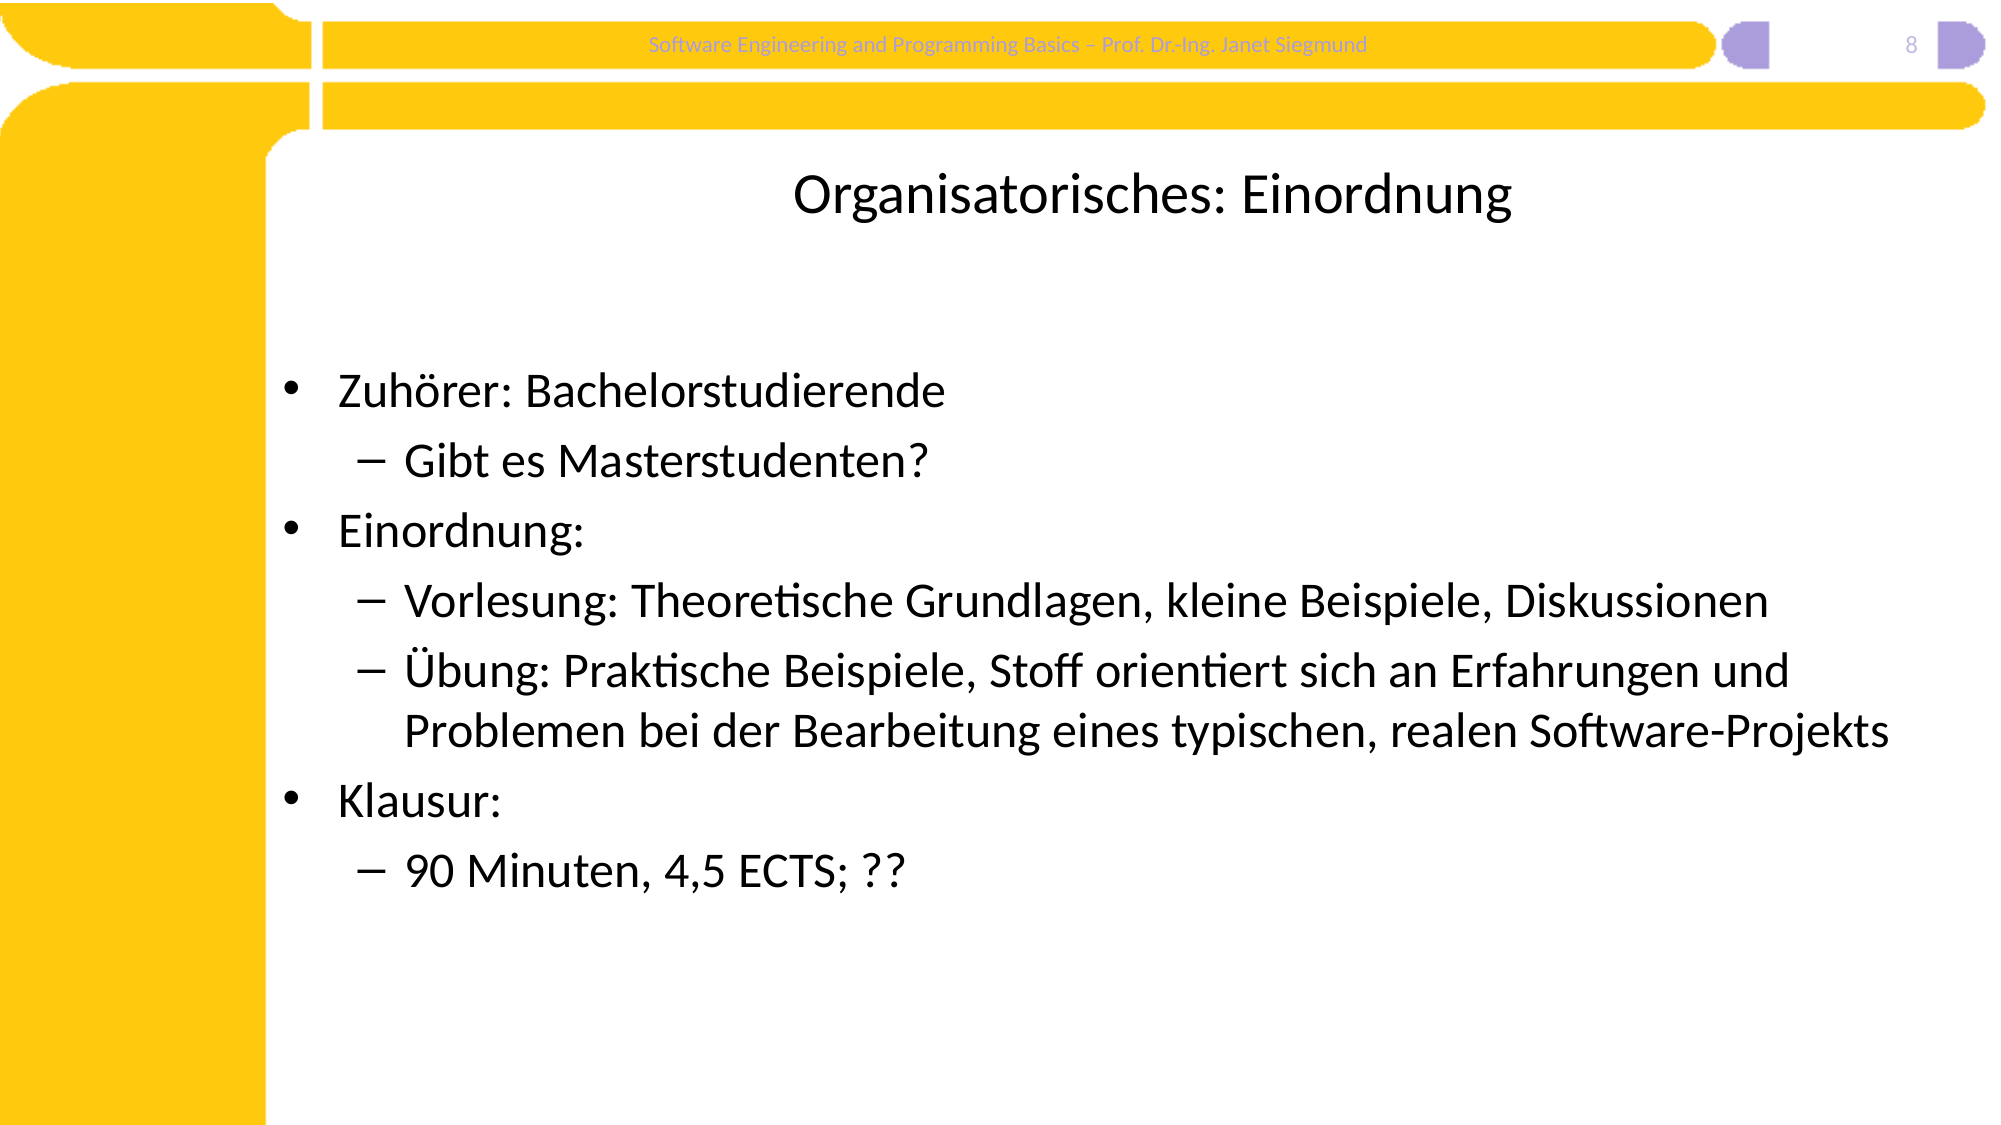

8
# Organisatorisches: Einordnung
Zuhörer: Bachelorstudierende
Gibt es Masterstudenten?
Einordnung:
Vorlesung: Theoretische Grundlagen, kleine Beispiele, Diskussionen
Übung: Praktische Beispiele, Stoff orientiert sich an Erfahrungen und Problemen bei der Bearbeitung eines typischen, realen Software-Projekts
Klausur:
90 Minuten, 4,5 ECTS; ??